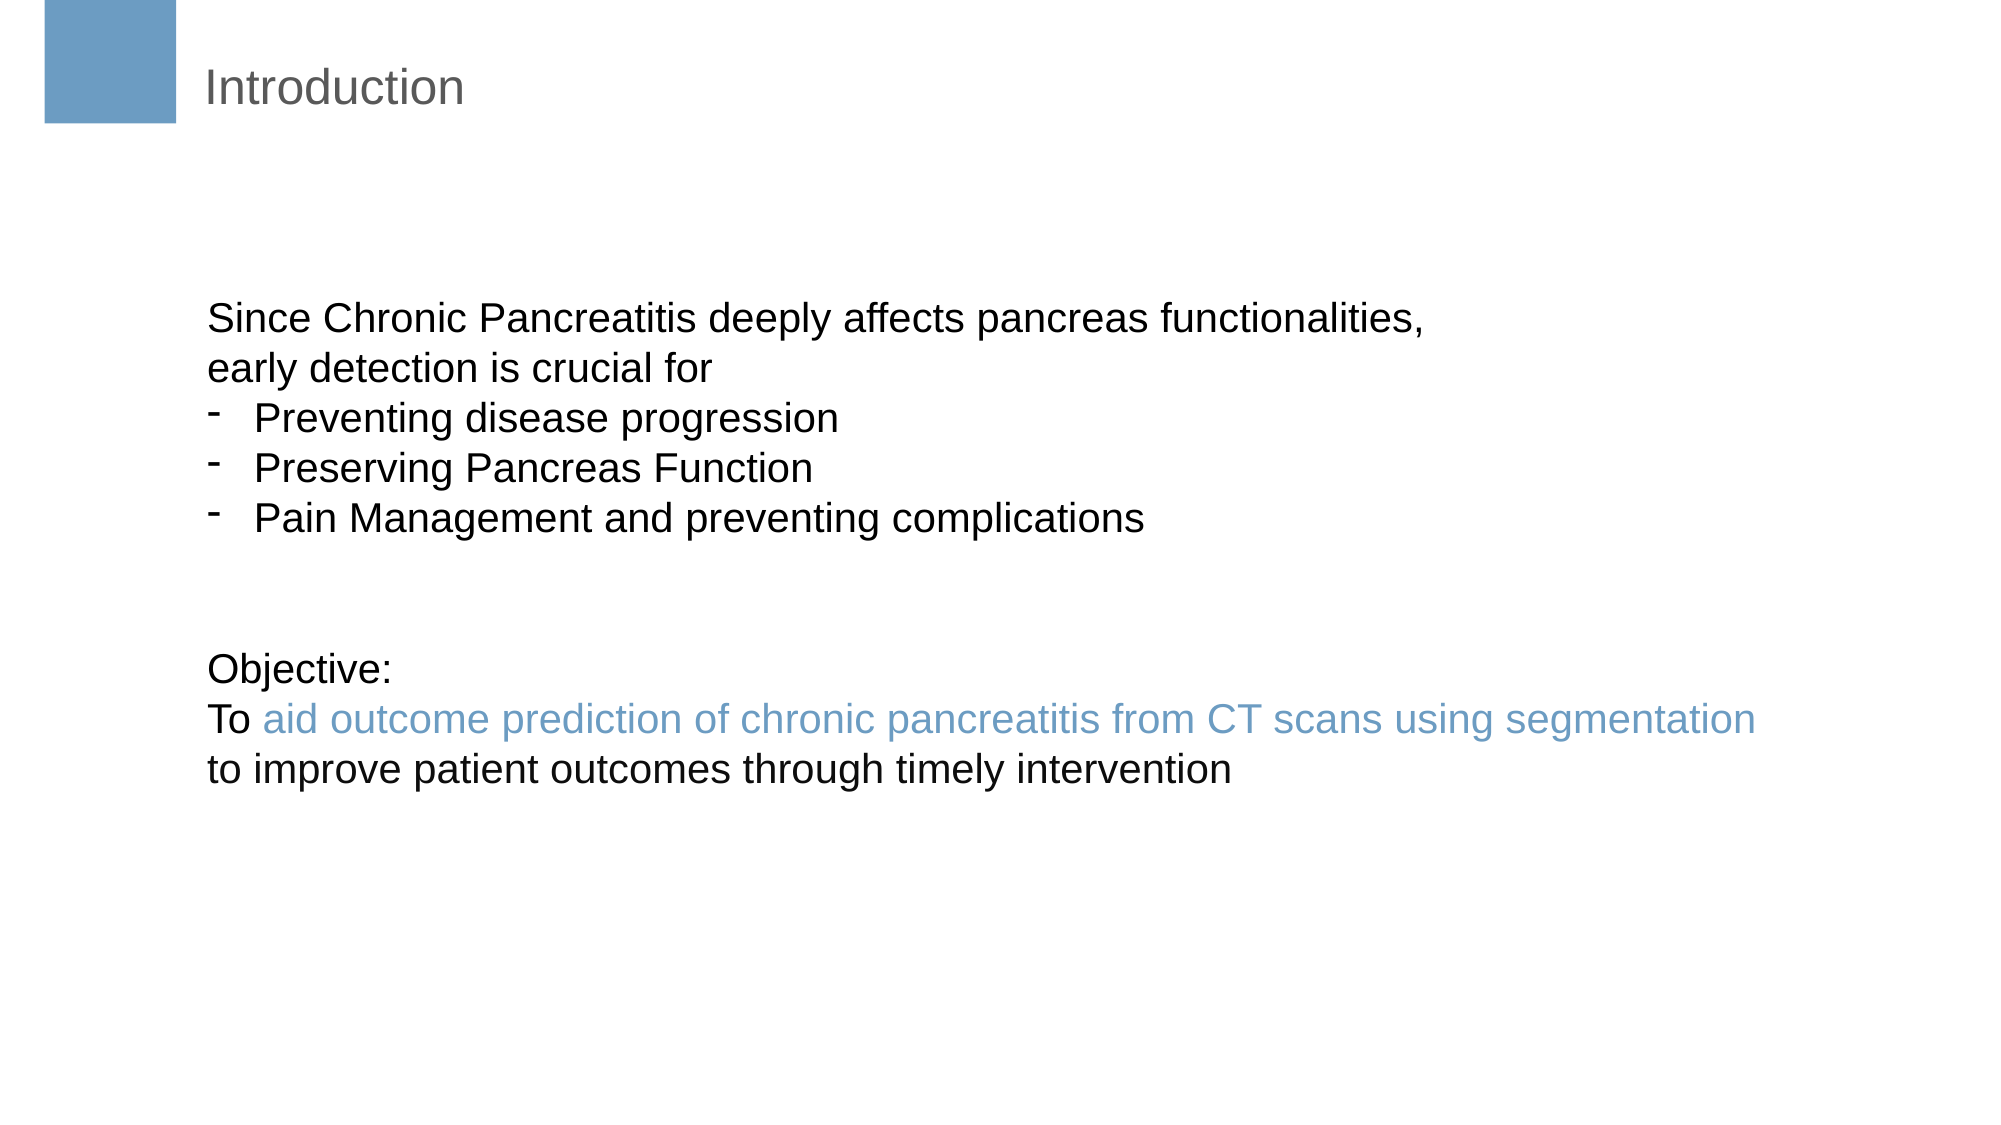

Introduction
Since Chronic Pancreatitis deeply affects pancreas functionalities,
early detection is crucial for
Preventing disease progression
Preserving Pancreas Function
Pain Management and preventing complications

Objective:
To aid outcome prediction of chronic pancreatitis from CT scans using segmentation
to improve patient outcomes through timely intervention